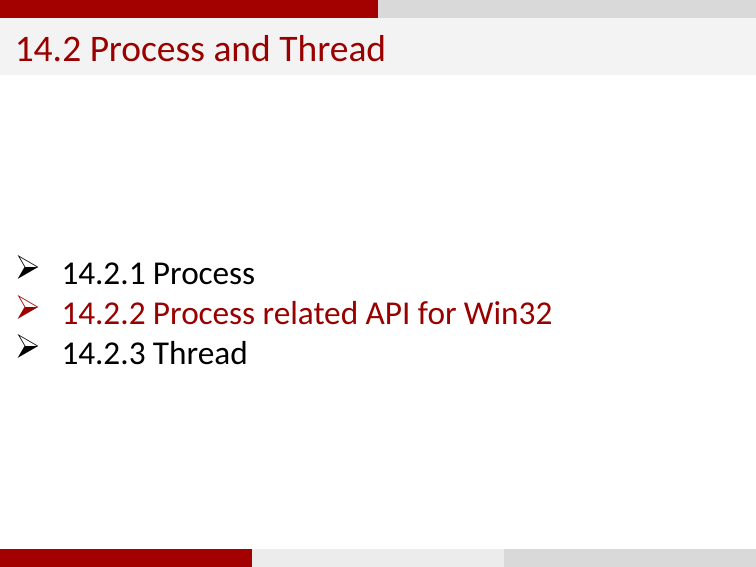

14.2 Process and Thread
14.2.1 Process
14.2.2 Process related API for Win32
14.2.3 Thread

56